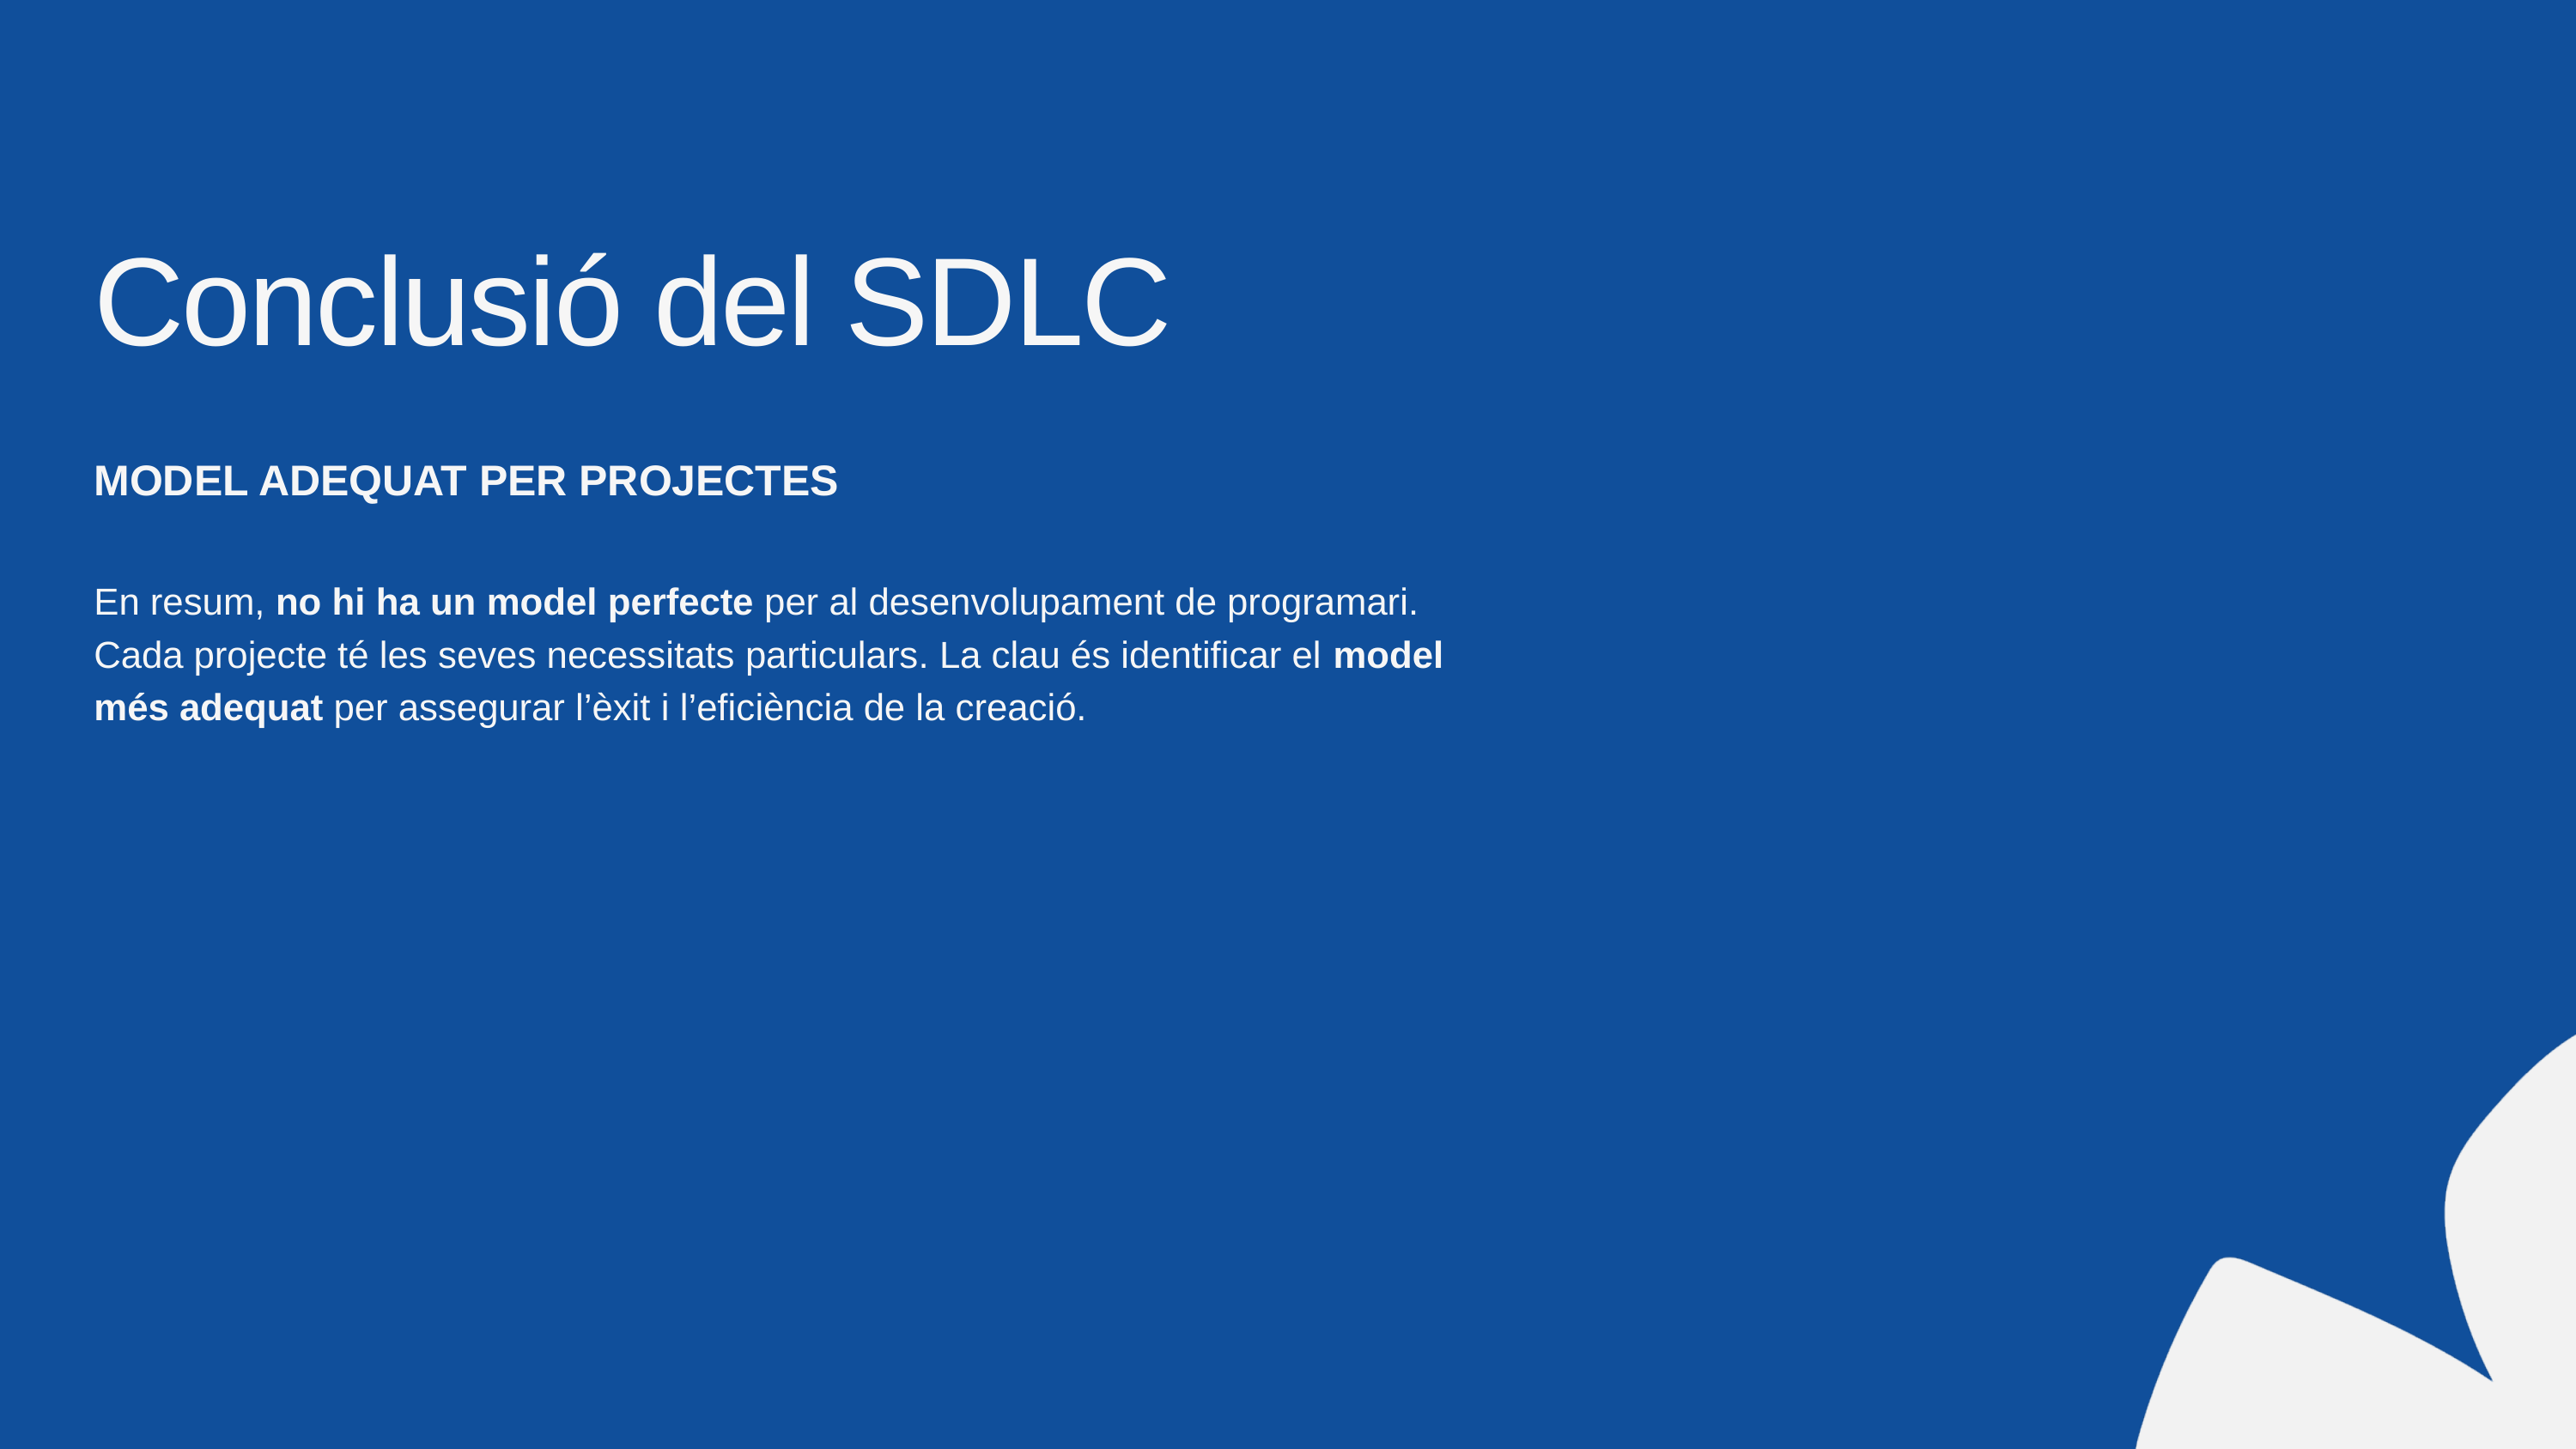

Conclusió del SDLC
MODEL ADEQUAT PER PROJECTES
En resum, no hi ha un model perfecte per al desenvolupament de programari. Cada projecte té les seves necessitats particulars. La clau és identificar el model més adequat per assegurar l’èxit i l’eficiència de la creació.